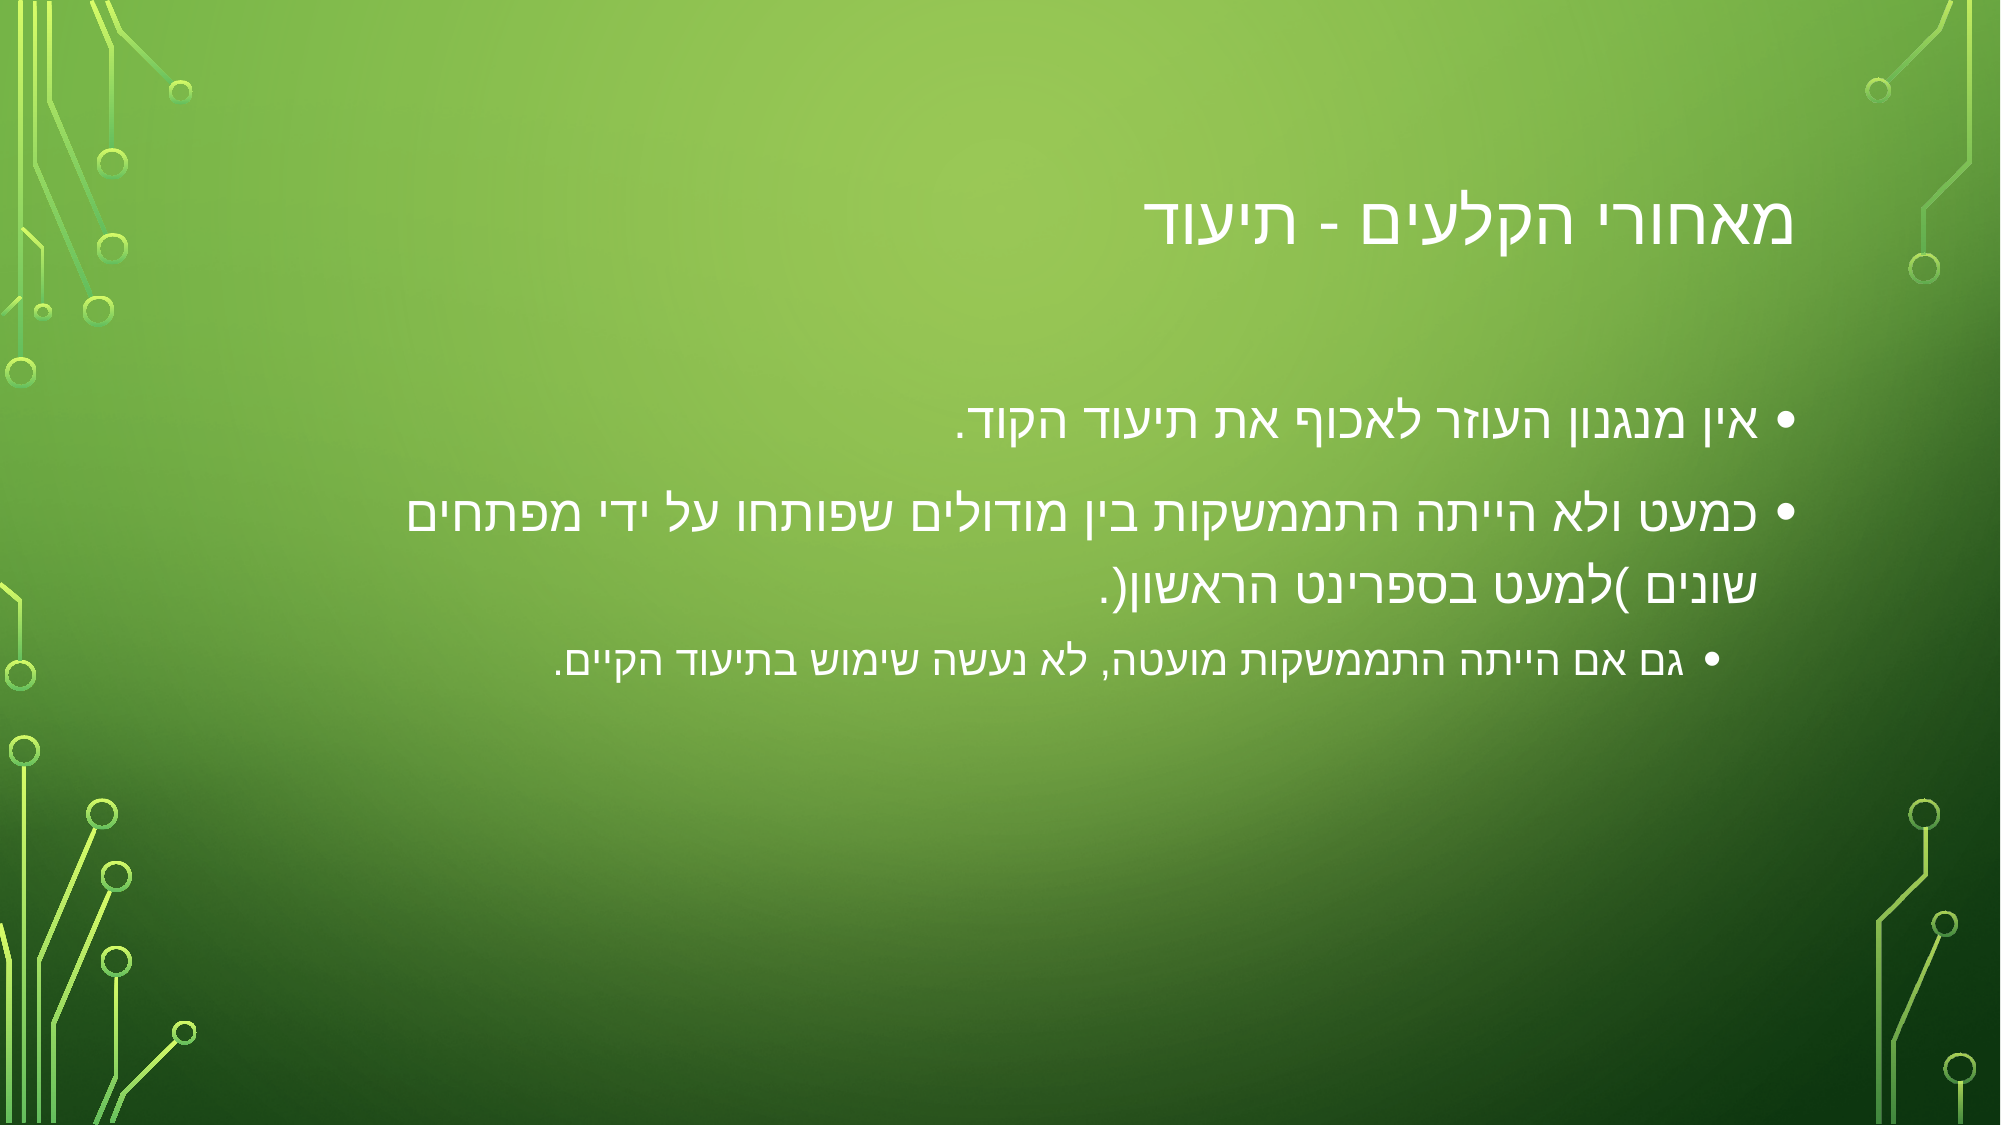

# מאחורי הקלעים - תיעוד
אין מנגנון העוזר לאכוף את תיעוד הקוד.
כמעט ולא הייתה התממשקות בין מודולים שפותחו על ידי מפתחים שונים )למעט בספרינט הראשון(.
גם אם הייתה התממשקות מועטה, לא נעשה שימוש בתיעוד הקיים.